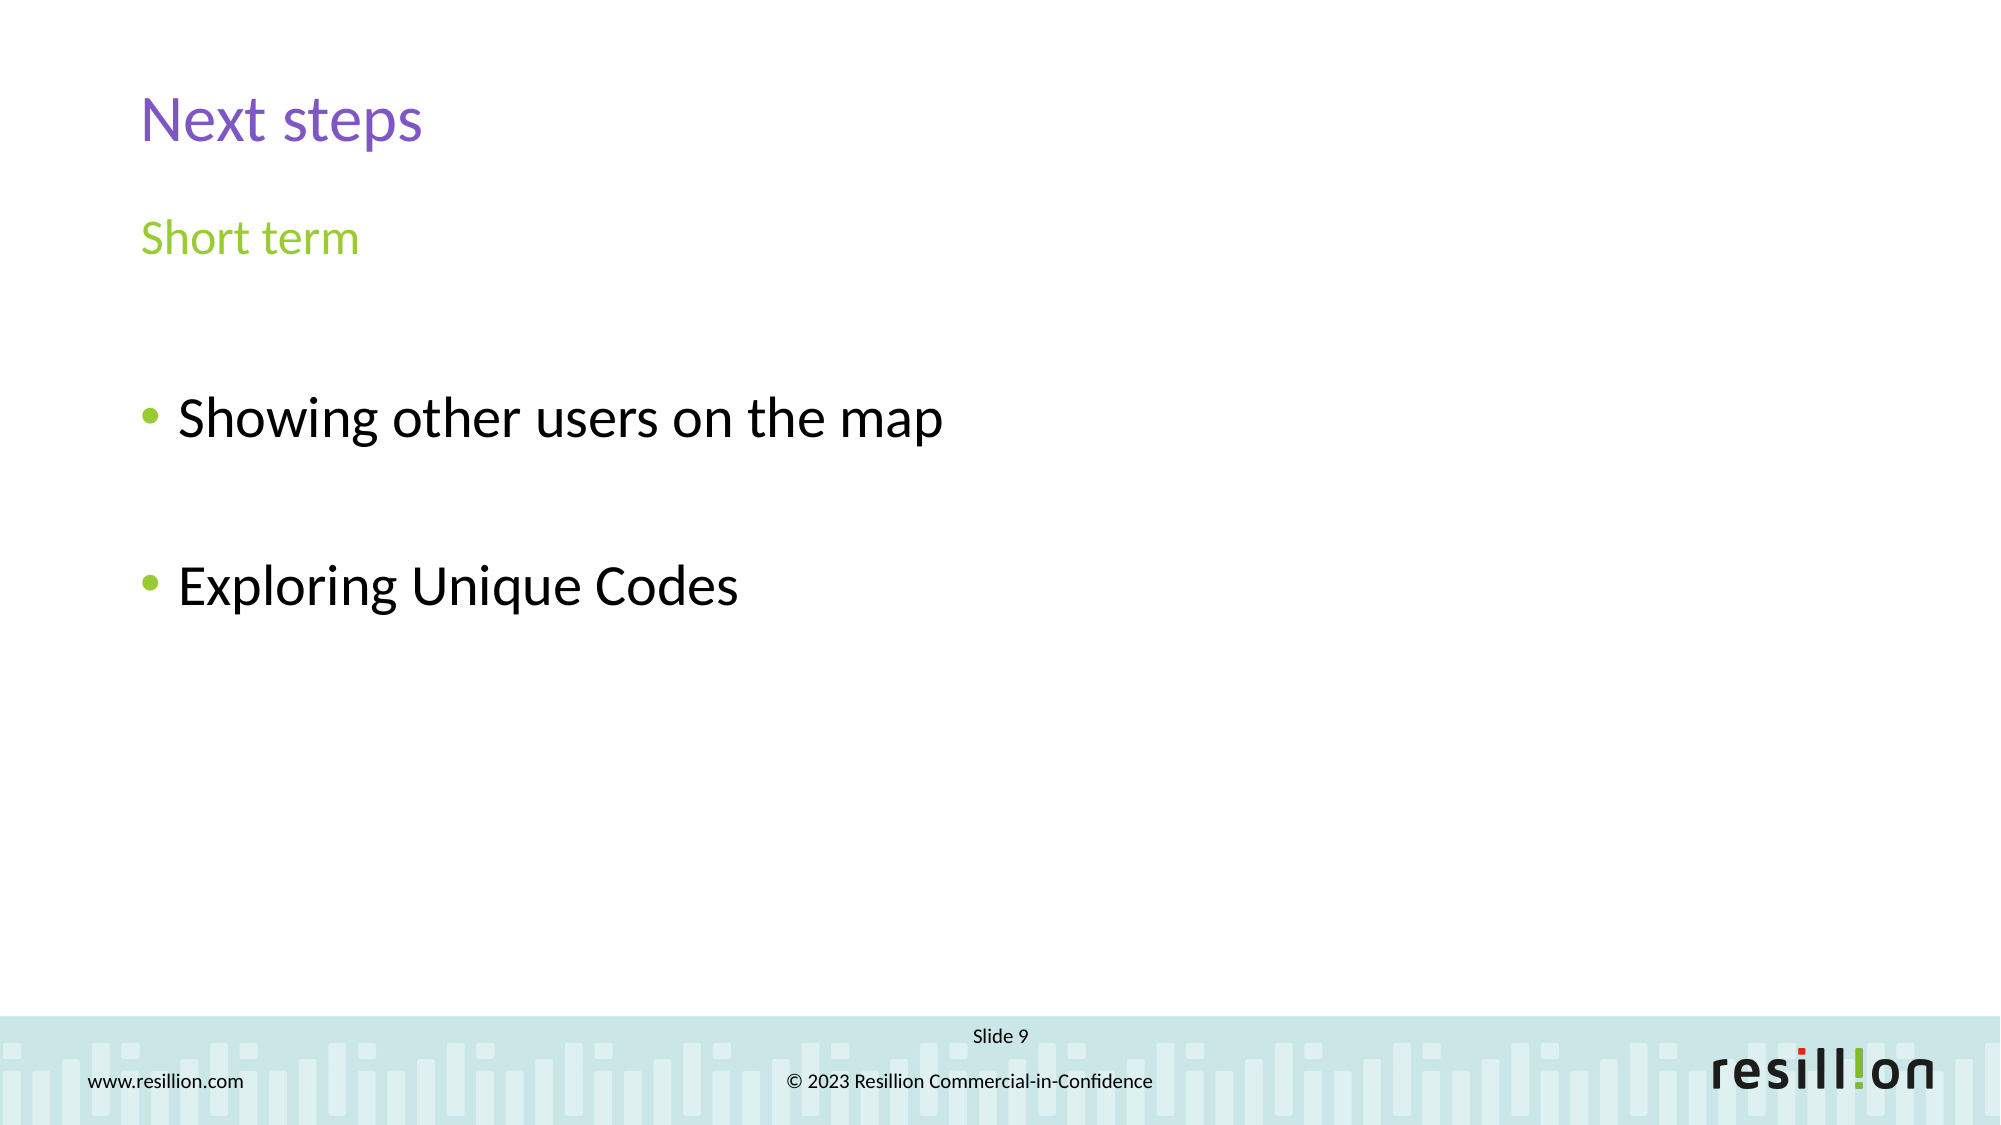

Next steps
Short term

Showing other users on the map

Exploring Unique Codes